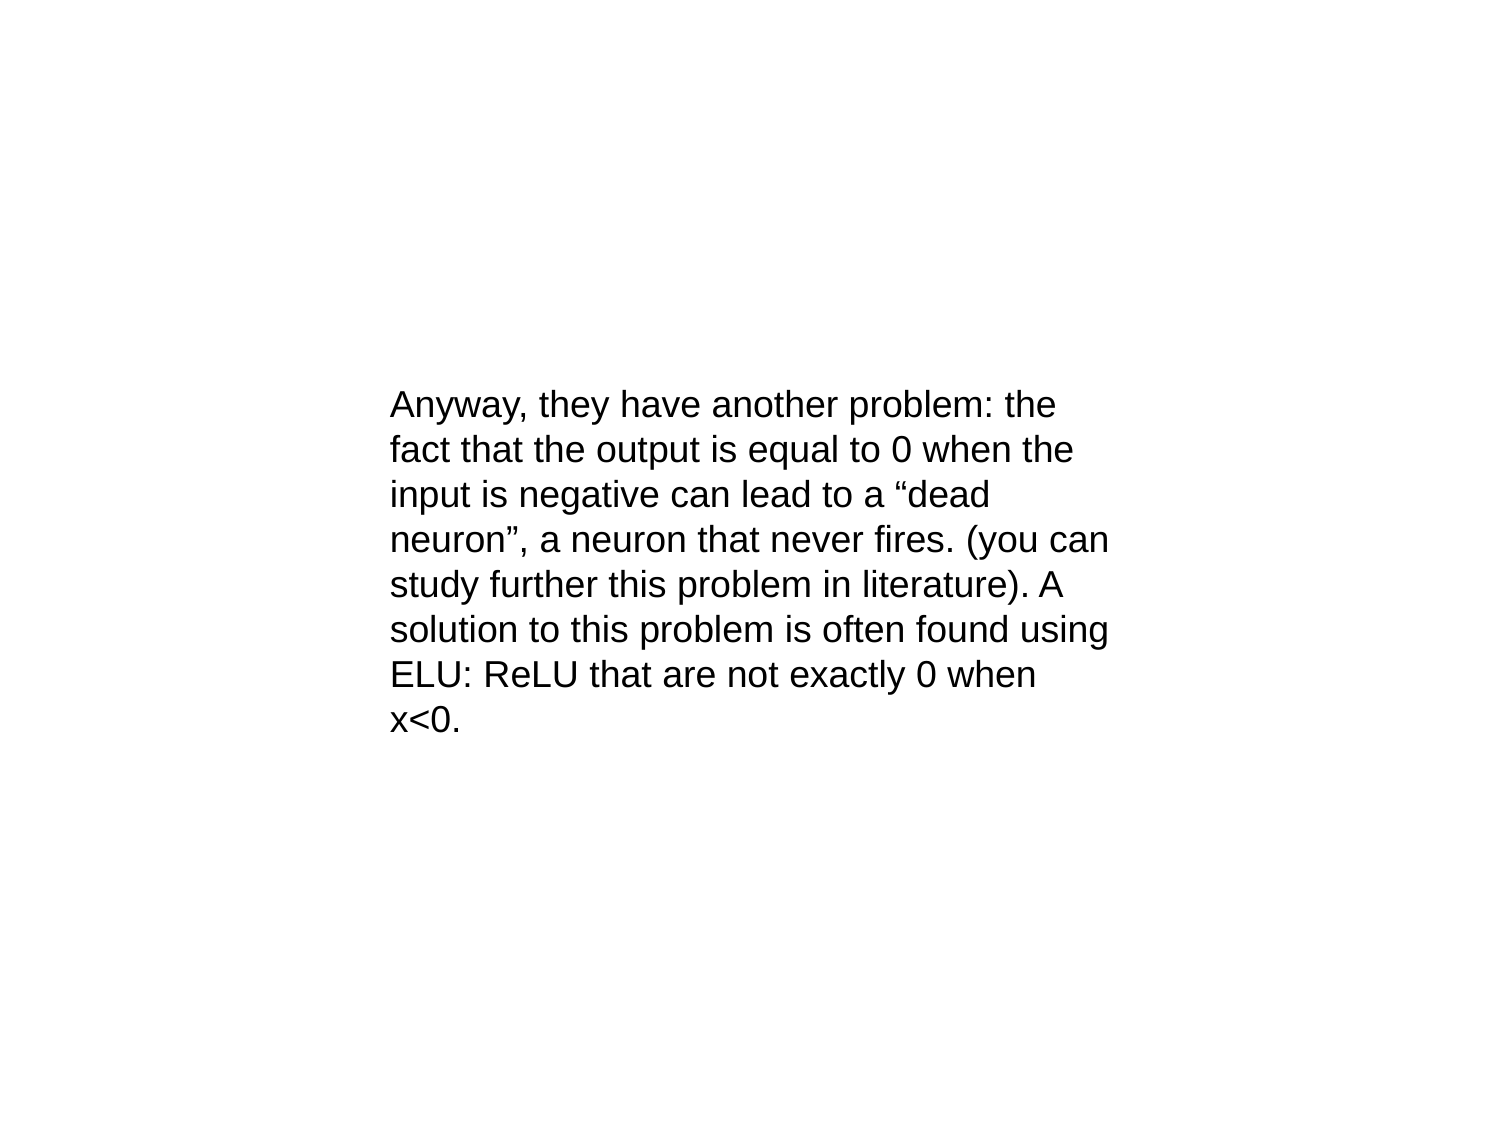

Anyway, they have another problem: the fact that the output is equal to 0 when the input is negative can lead to a “dead neuron”, a neuron that never fires. (you can study further this problem in literature). A solution to this problem is often found using ELU: ReLU that are not exactly 0 when x<0.